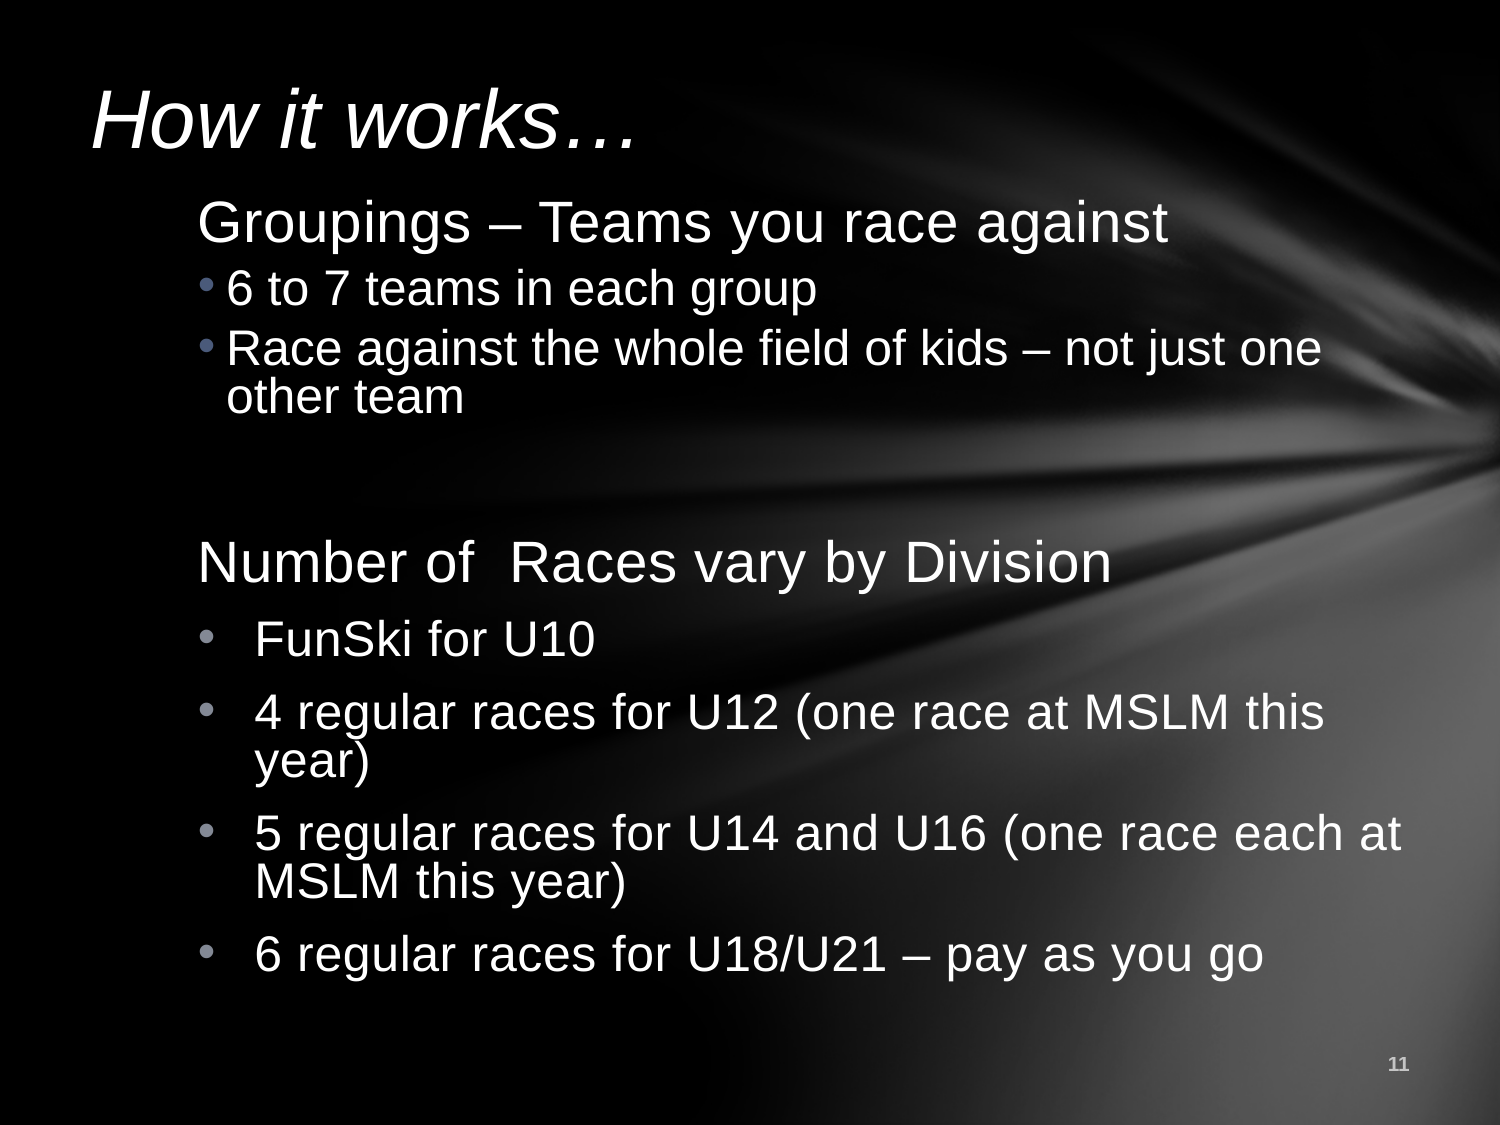

# How it works…
Groupings – Teams you race against
6 to 7 teams in each group
Race against the whole field of kids – not just one other team

Number of  Races vary by Division
FunSki for U10
4 regular races for U12 (one race at MSLM this year)
5 regular races for U14 and U16 (one race each at MSLM this year)
6 regular races for U18/U21 – pay as you go

11